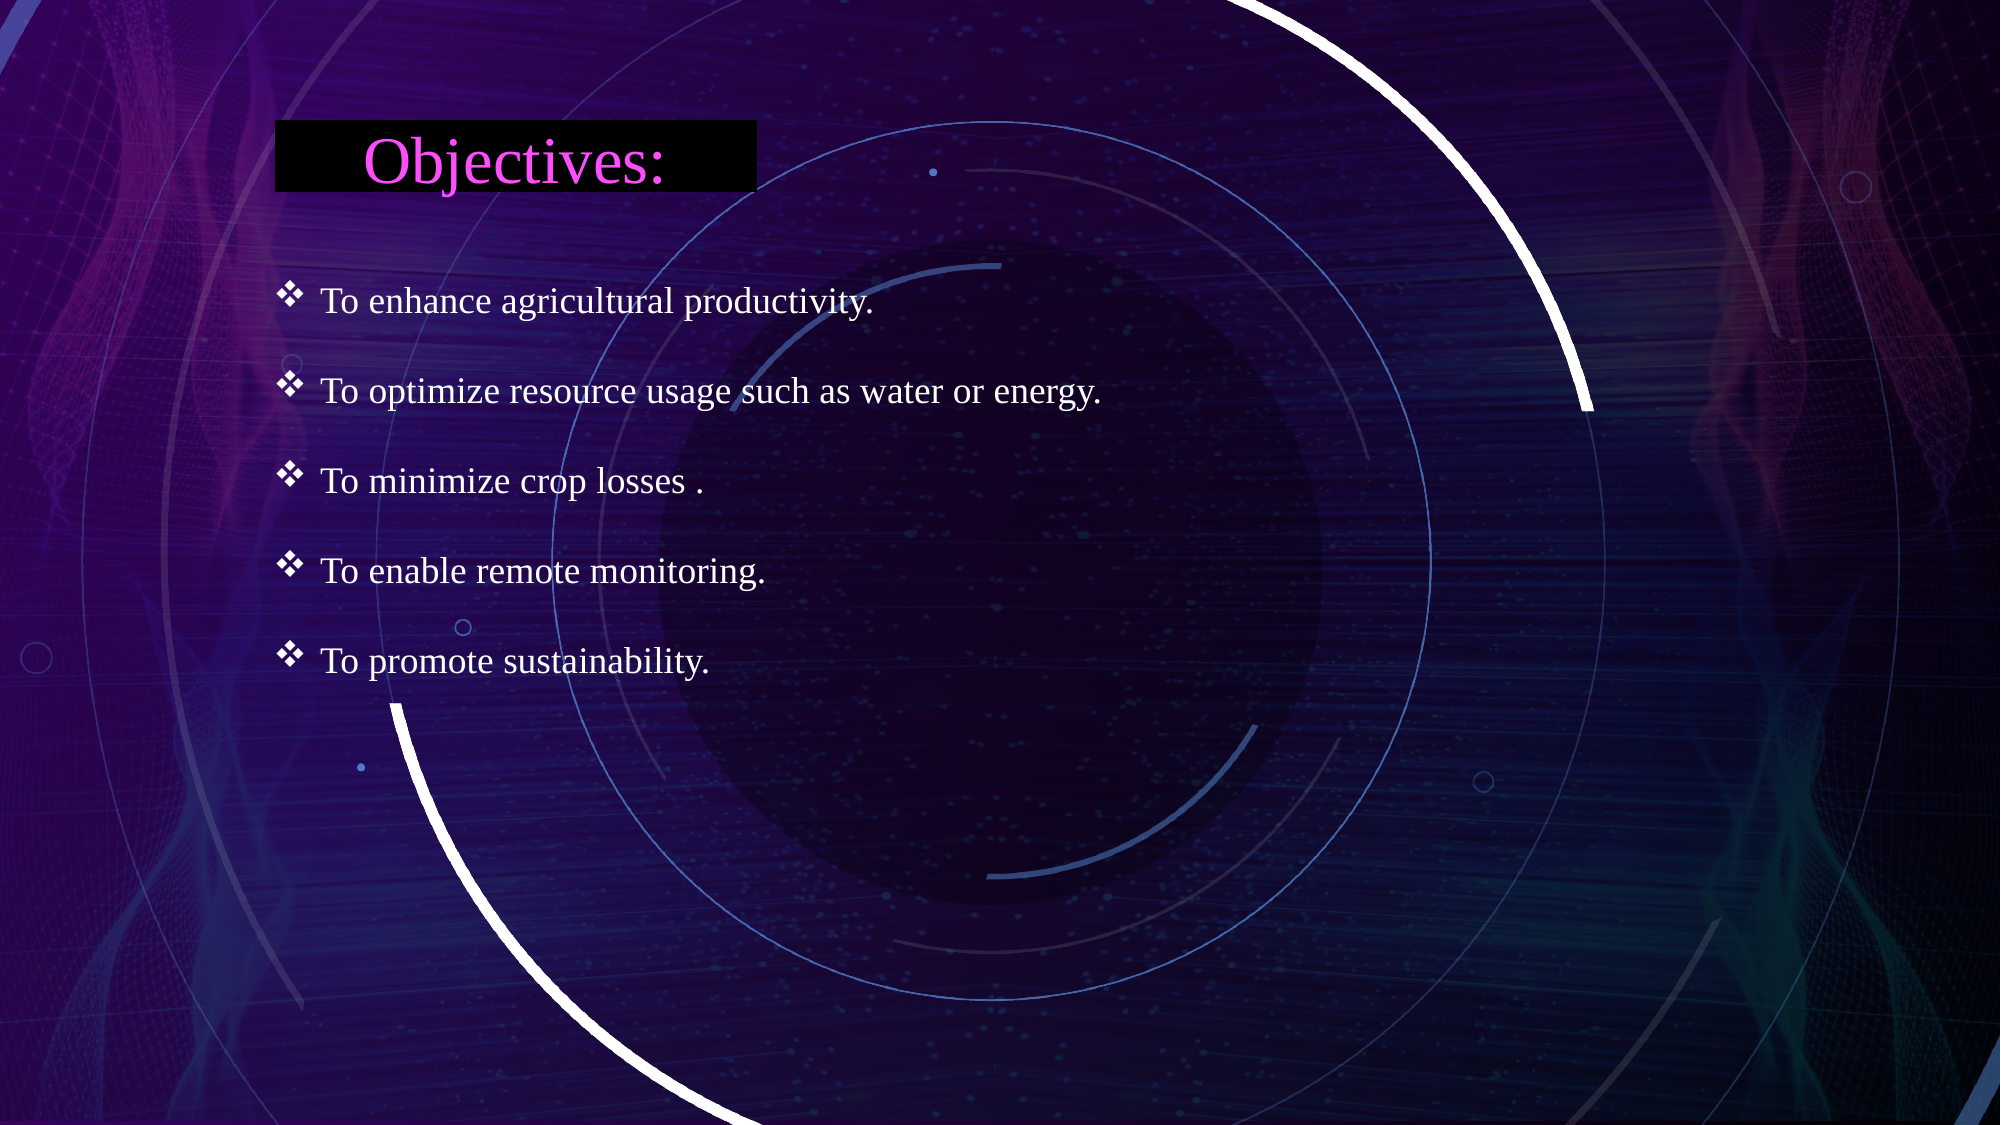

Objectives:
To enhance agricultural productivity.

To optimize resource usage such as water or energy.

To minimize crop losses .

To enable remote monitoring.

To promote sustainability.